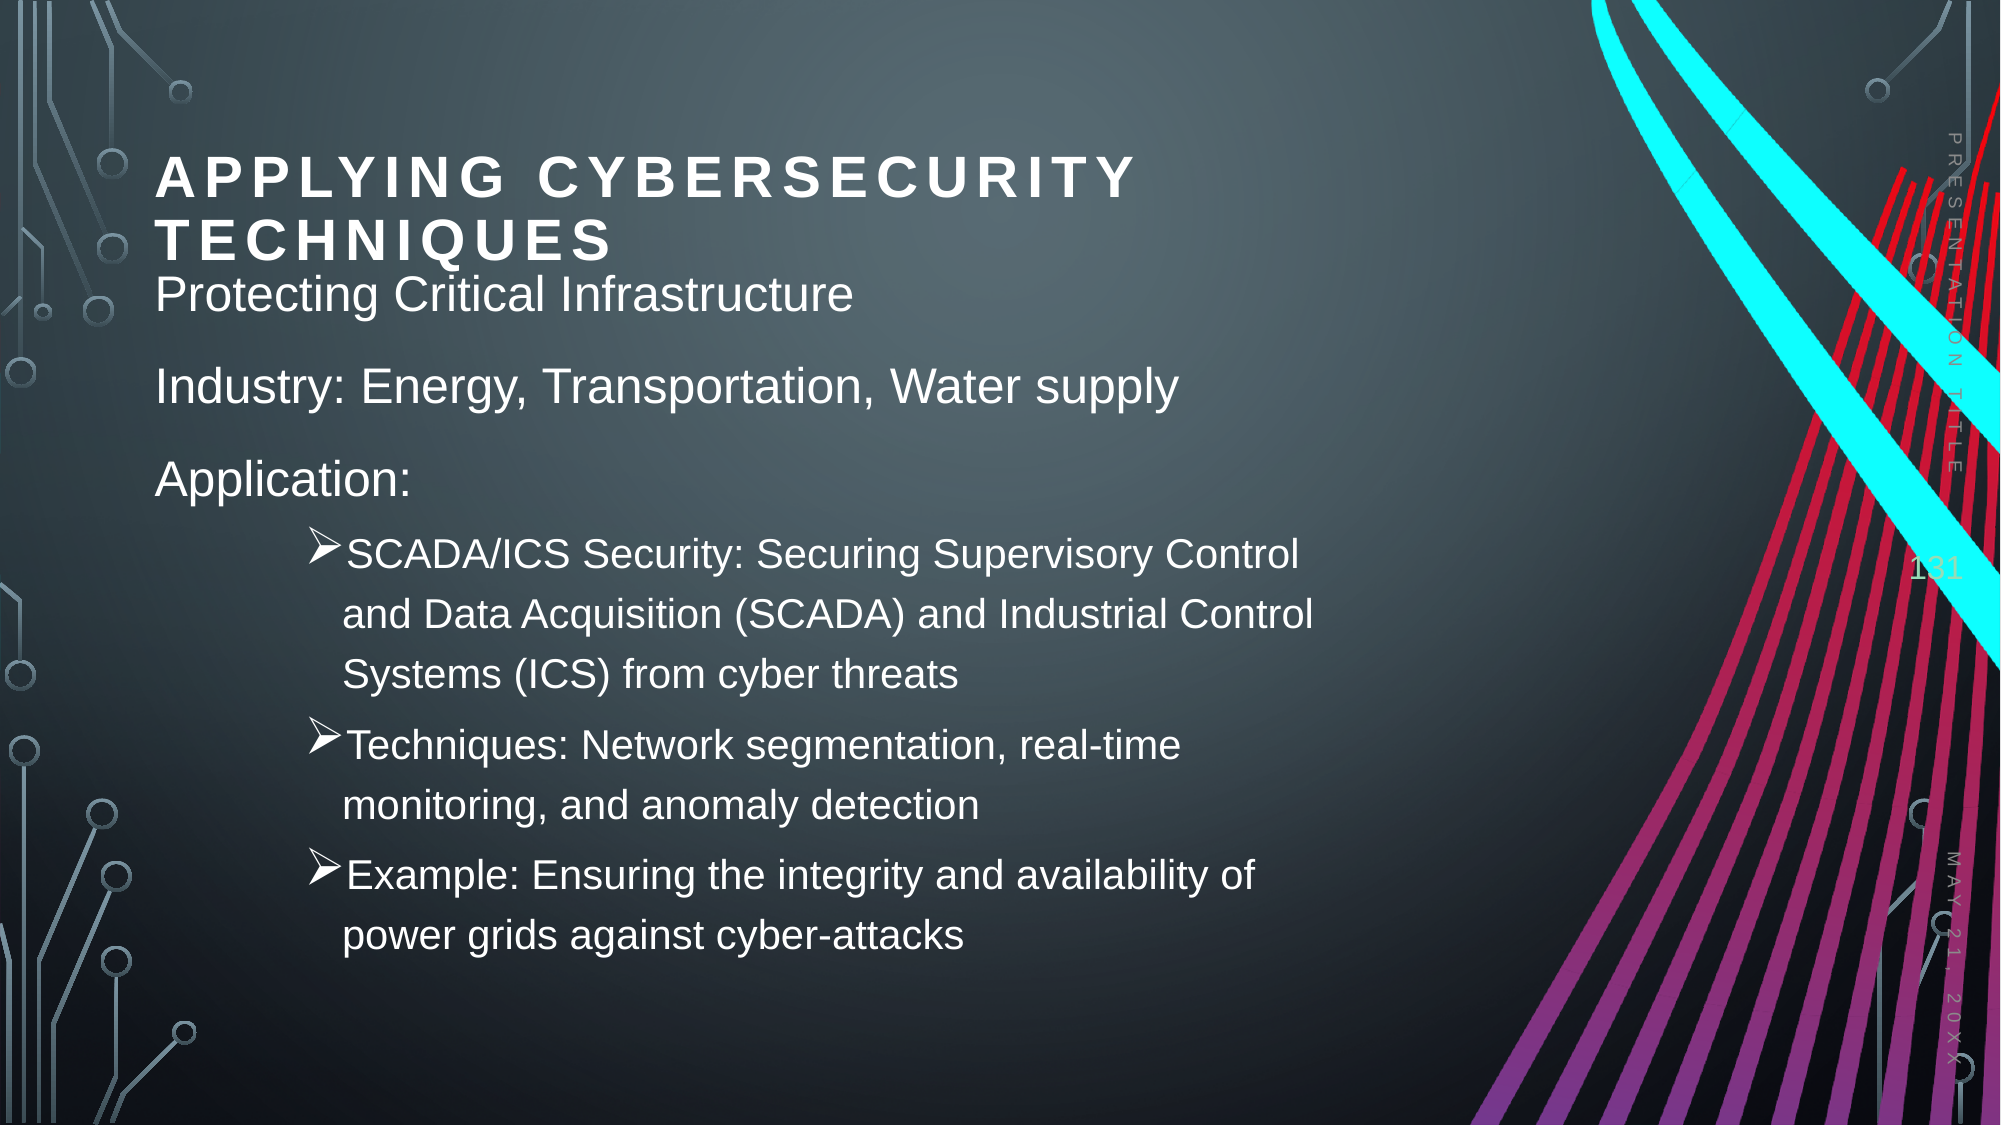

# APPLYING cybersecurity techniques

Protecting Critical Infrastructure
Industry: Energy, Transportation, Water supply
Application:
SCADA/ICS Security: Securing Supervisory Control and Data Acquisition (SCADA) and Industrial Control Systems (ICS) from cyber threats
Techniques: Network segmentation, real-time monitoring, and anomaly detection
Example: Ensuring the integrity and availability of power grids against cyber-attacks
PRESENTATION TITLE
131
May 21, 20XX